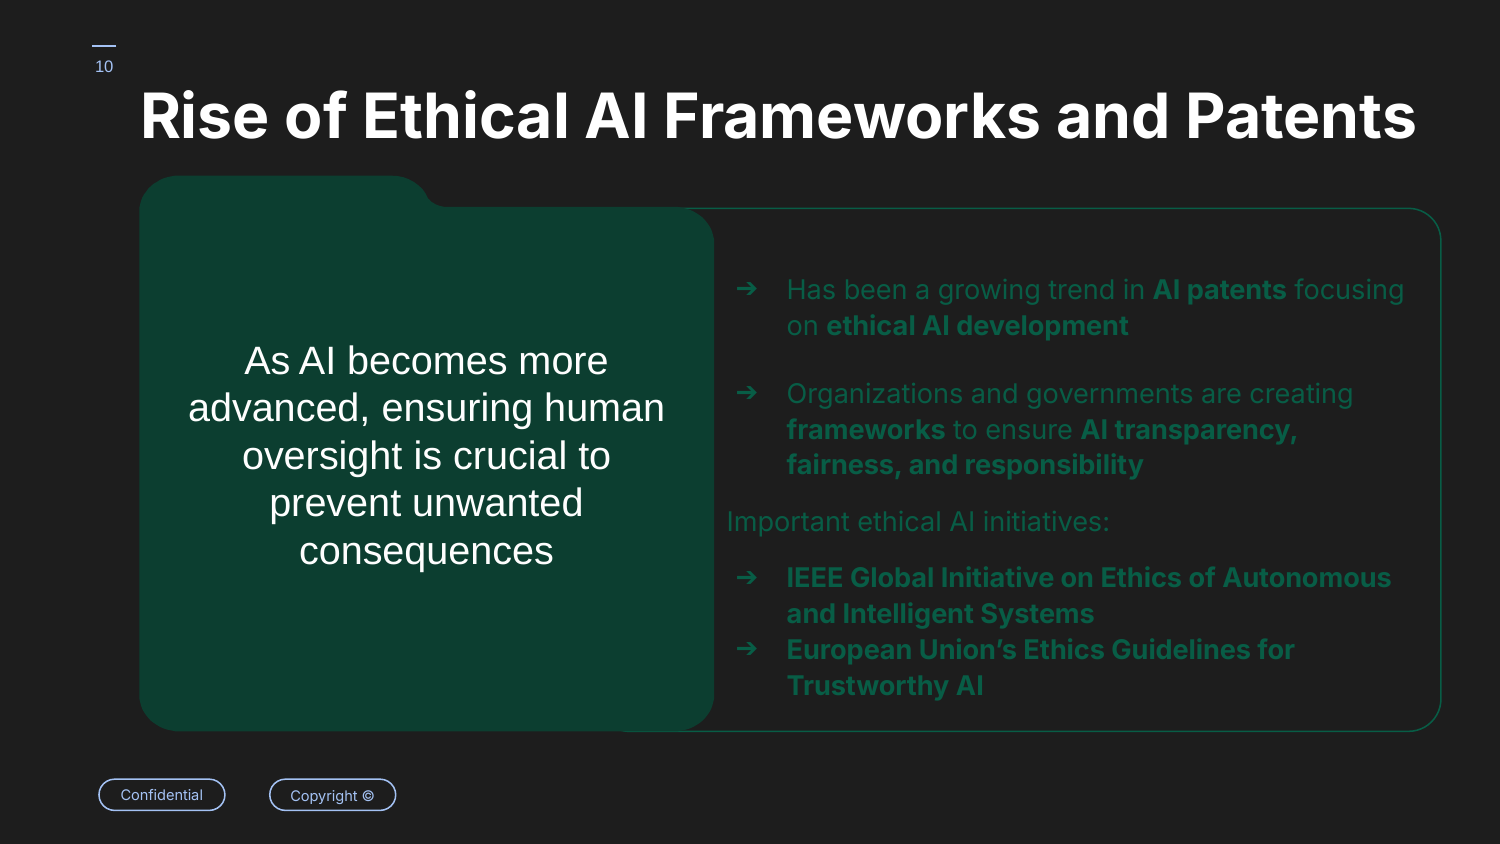

10
Rise of Ethical AI Frameworks and Patents
As AI becomes more advanced, ensuring human oversight is crucial to prevent unwanted consequences
Has been a growing trend in AI patents focusing on ethical AI development
Organizations and governments are creating frameworks to ensure AI transparency, fairness, and responsibility
  Important ethical AI initiatives:
IEEE Global Initiative on Ethics of Autonomous and Intelligent Systems
European Union’s Ethics Guidelines for Trustworthy AI